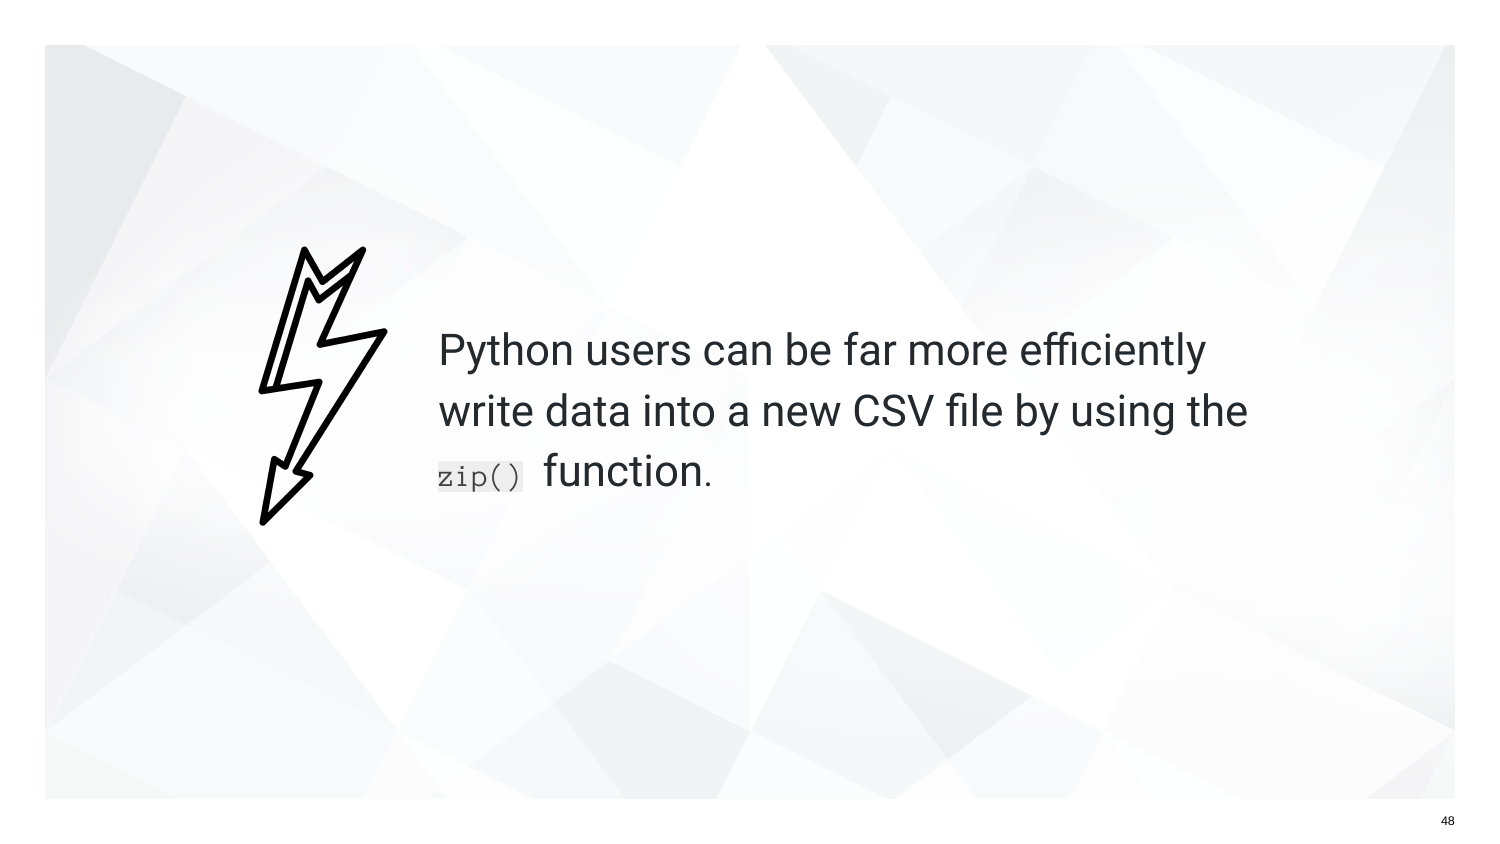

# Python users can be far more efficiently write data into a new CSV file by using the zip() function.

48